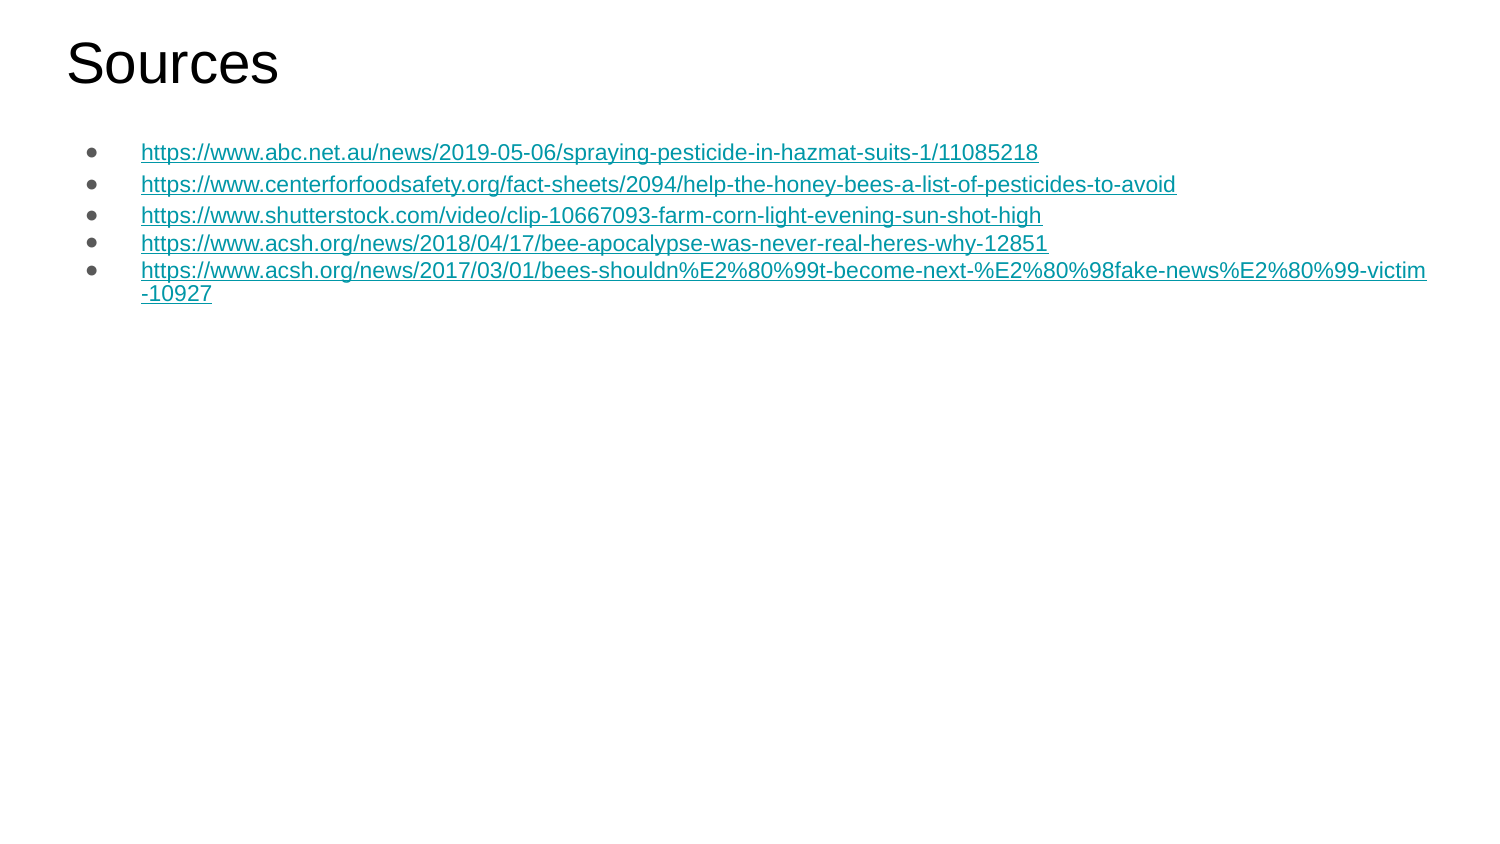

# Sources
https://www.abc.net.au/news/2019-05-06/spraying-pesticide-in-hazmat-suits-1/11085218
https://www.centerforfoodsafety.org/fact-sheets/2094/help-the-honey-bees-a-list-of-pesticides-to-avoid
https://www.shutterstock.com/video/clip-10667093-farm-corn-light-evening-sun-shot-high
https://www.acsh.org/news/2018/04/17/bee-apocalypse-was-never-real-heres-why-12851
https://www.acsh.org/news/2017/03/01/bees-shouldn%E2%80%99t-become-next-%E2%80%98fake-news%E2%80%99-victim-10927